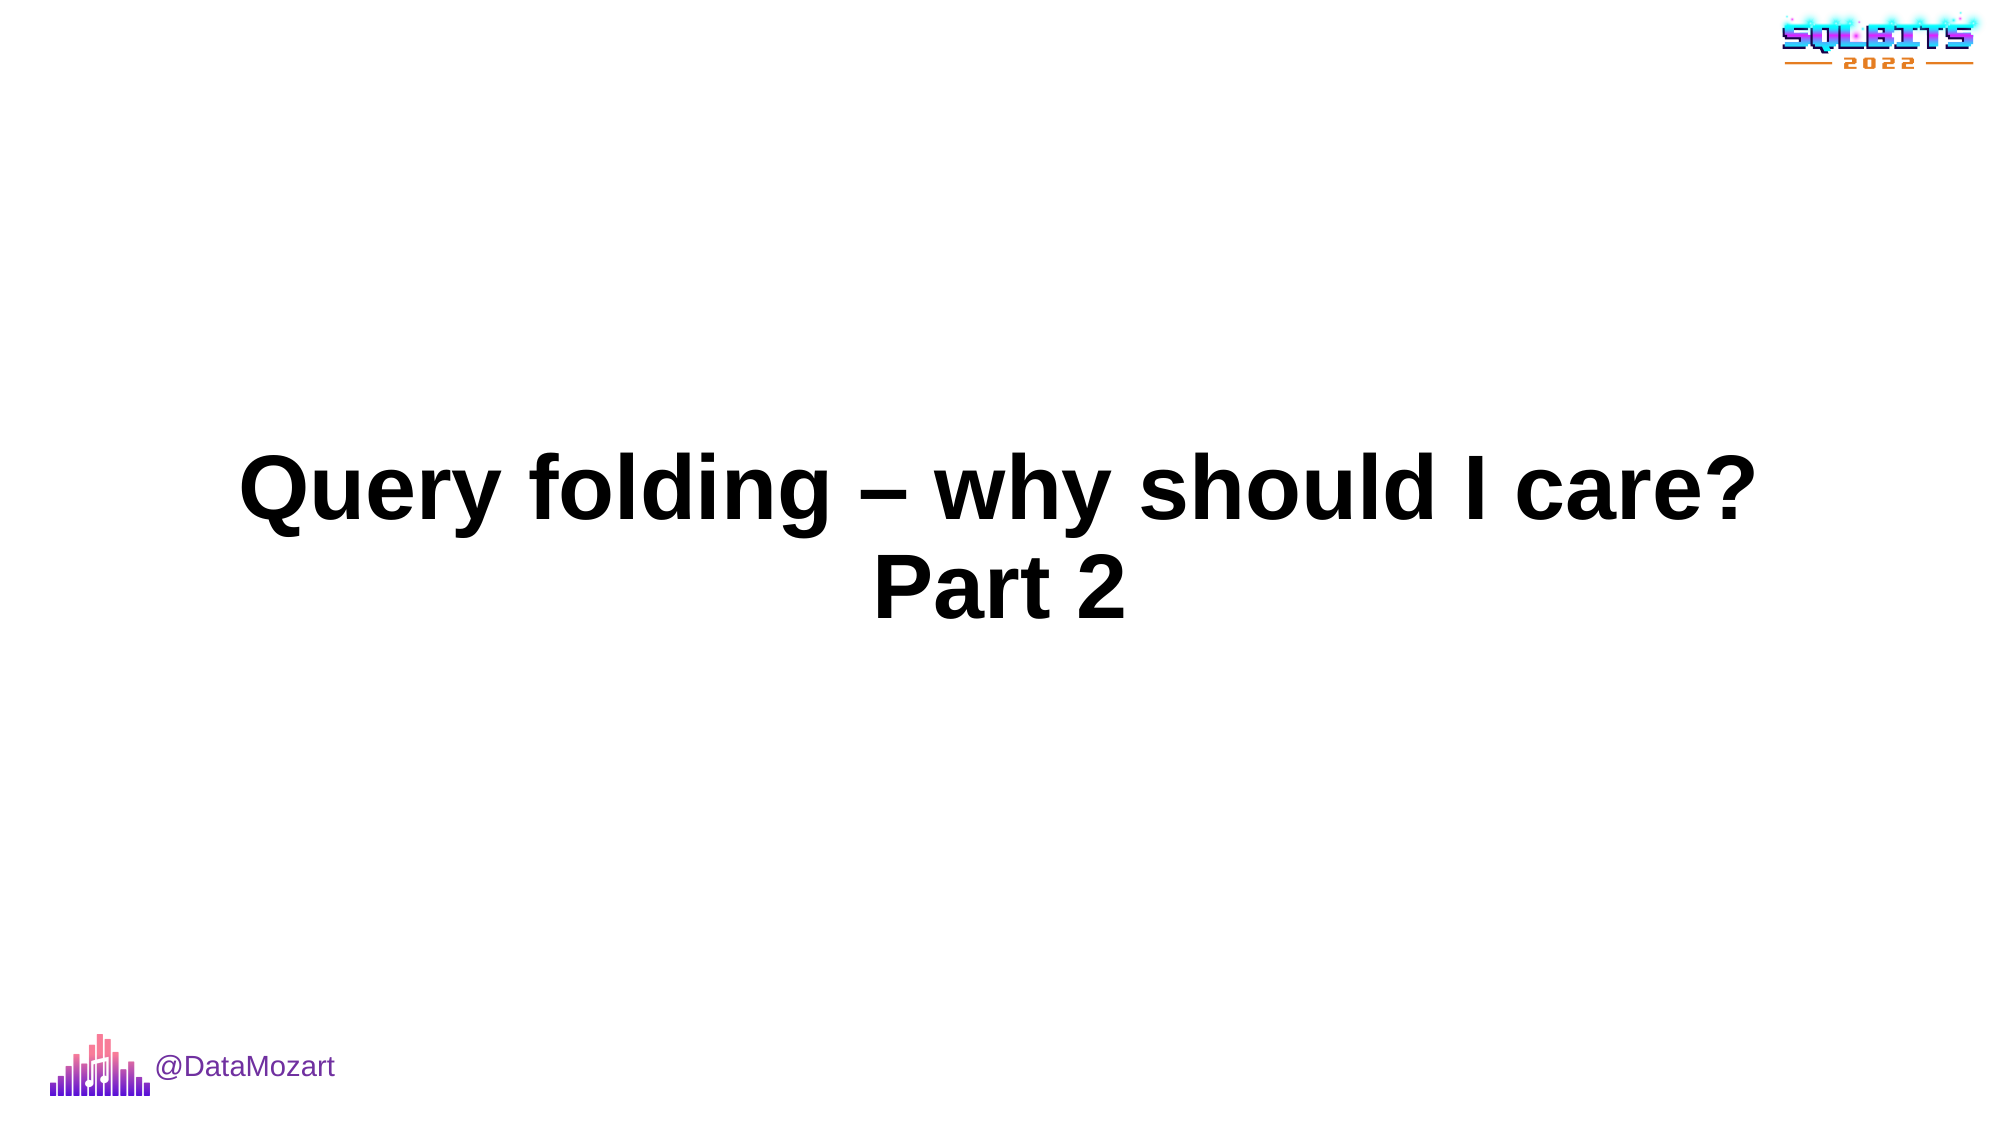

Query folding – why should I care? Part 2